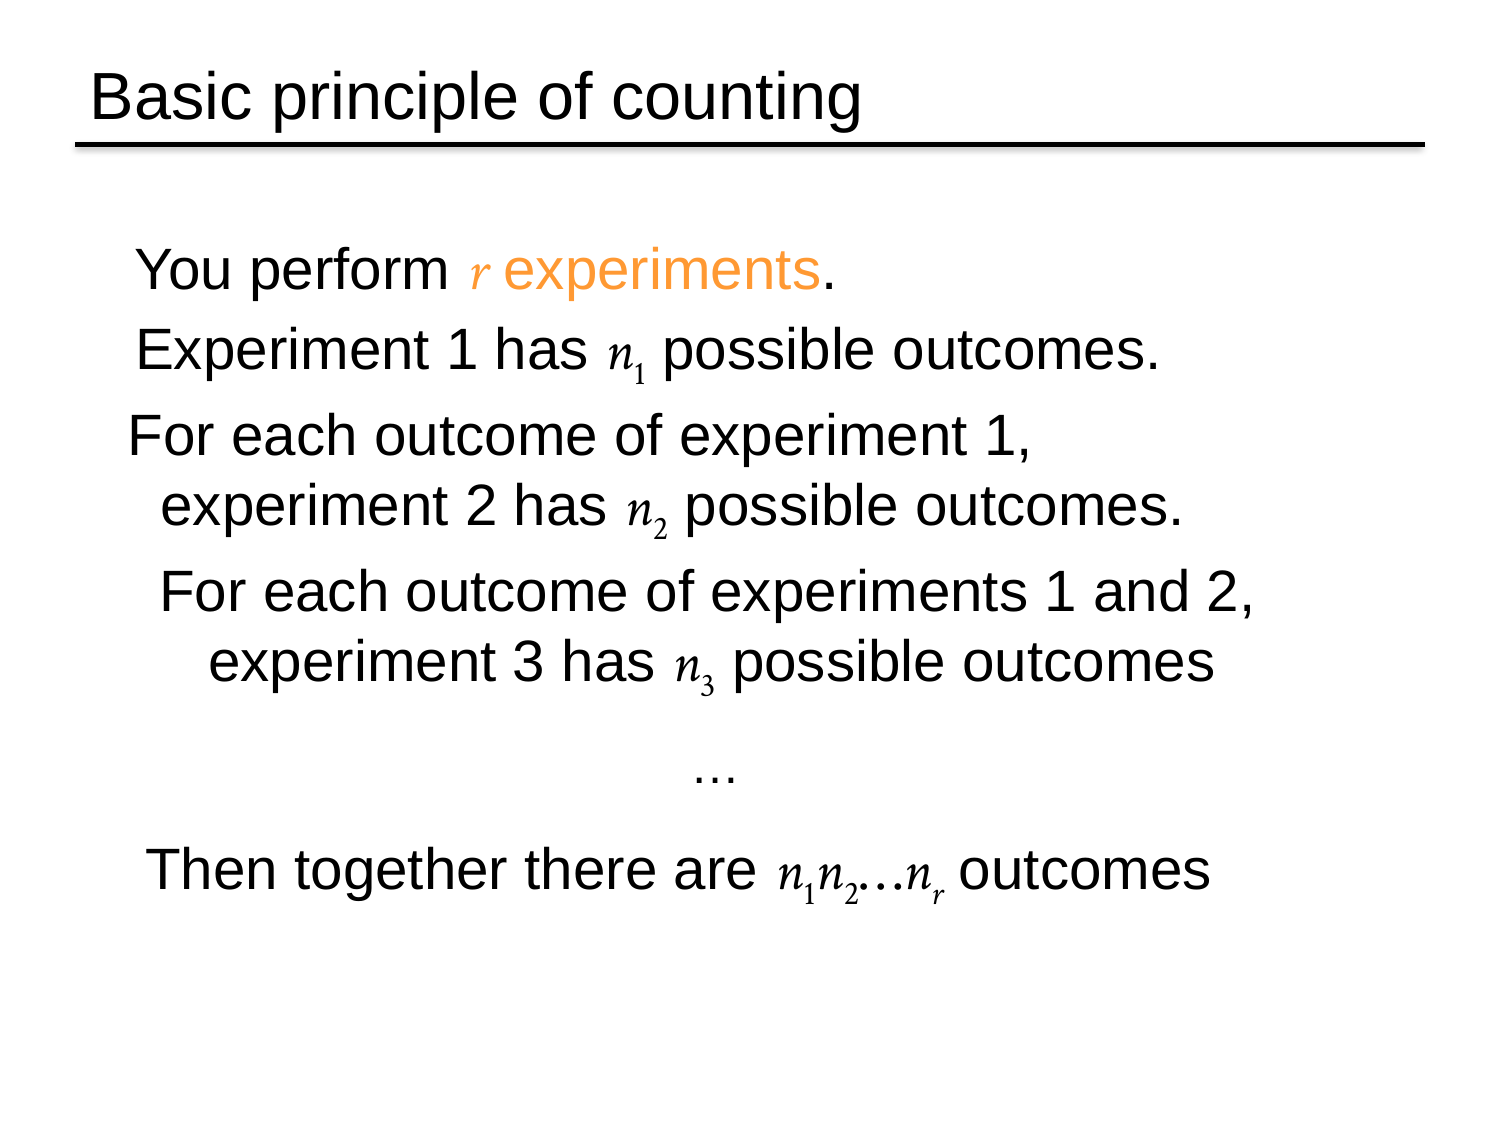

# Basic principle of counting
You perform r experiments.
Experiment 1 has n1 possible outcomes.
For each outcome of experiment 1,
  experiment 2 has n2 possible outcomes.
For each outcome of experiments 1 and 2,
   experiment 3 has n3 possible outcomes
…
Then together there are n1n2…nr outcomes